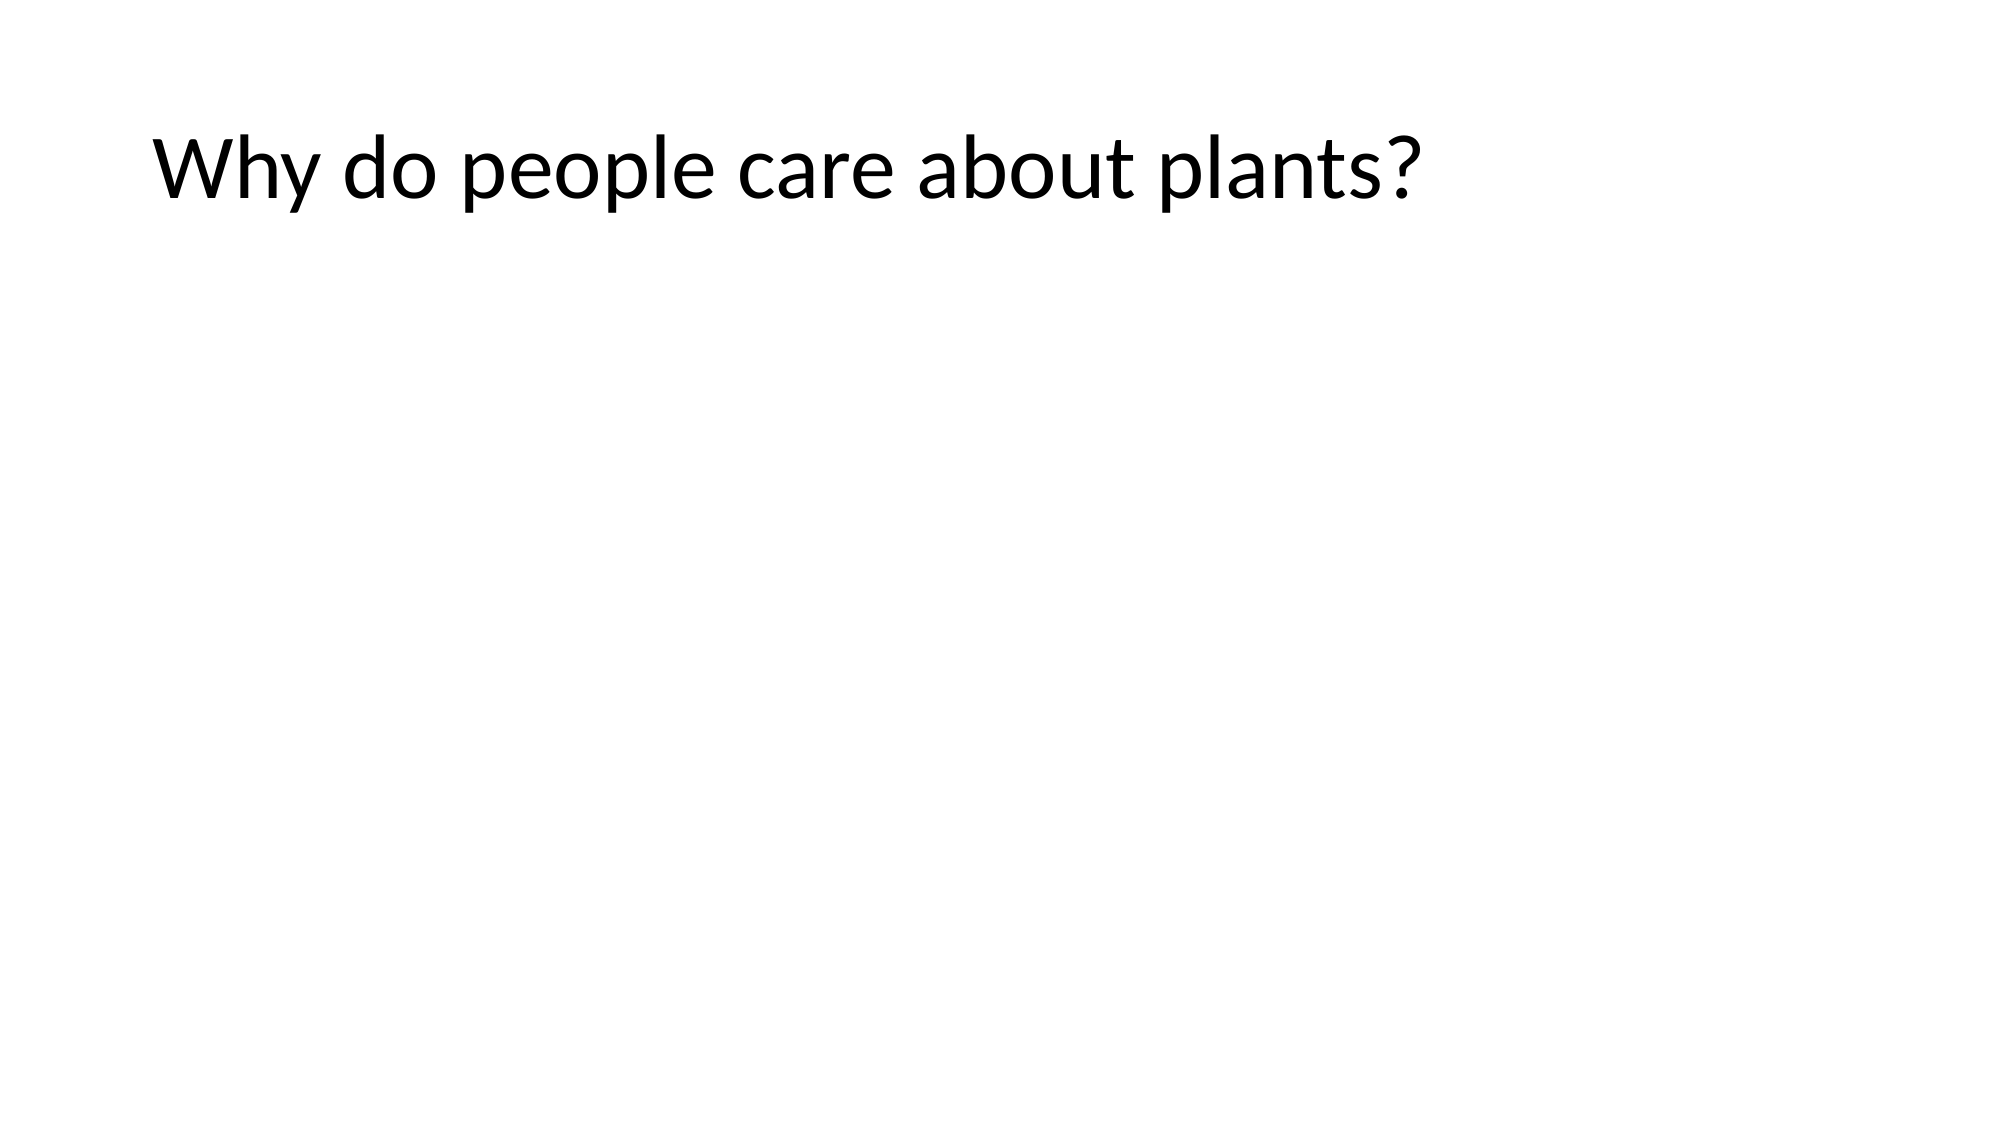

# Why do people care about plants?